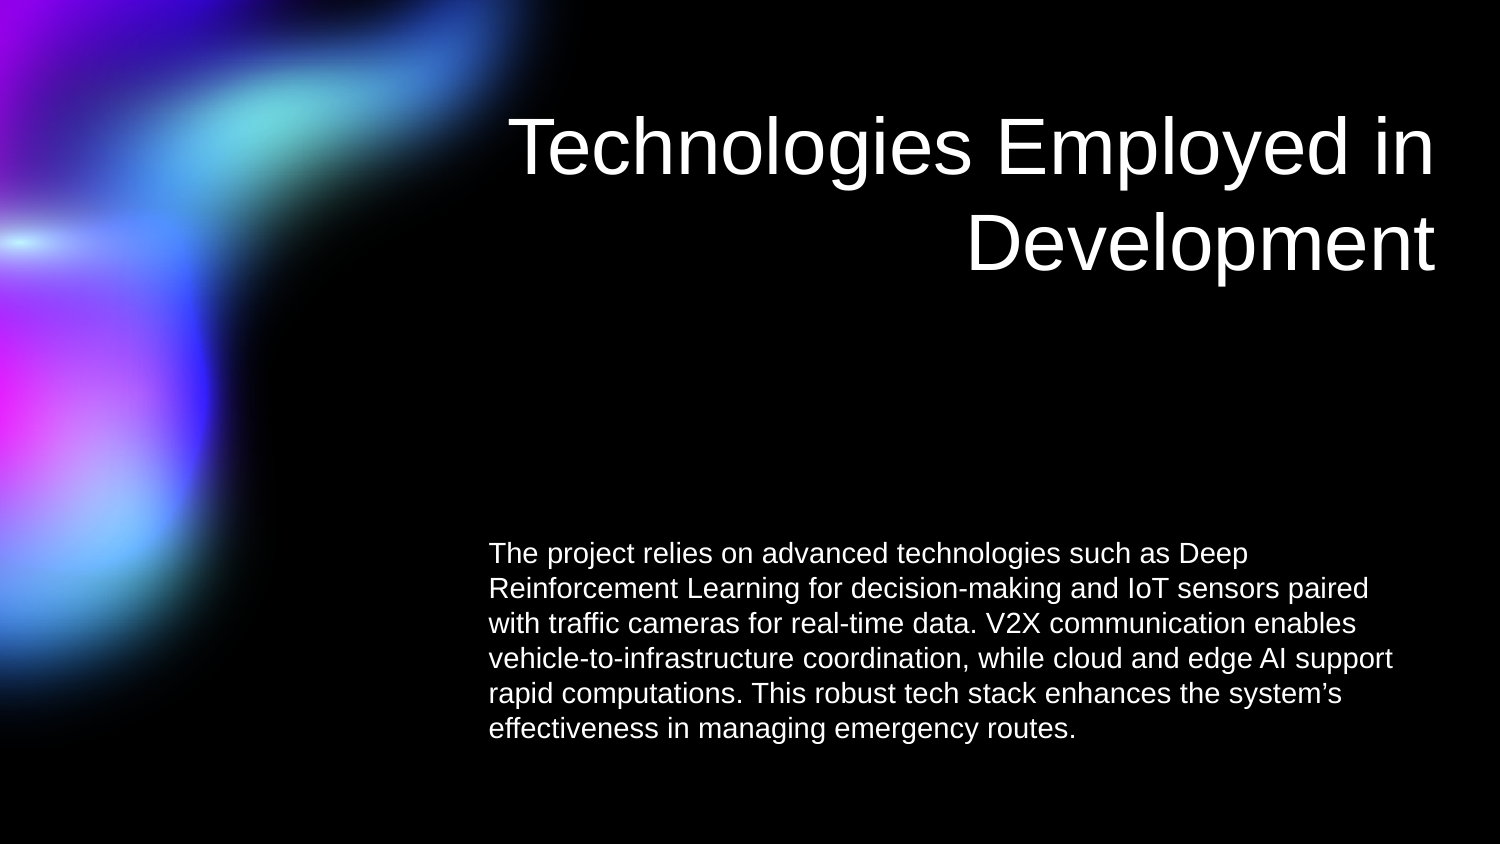

# Technologies Employed in Development
The project relies on advanced technologies such as Deep Reinforcement Learning for decision-making and IoT sensors paired with traffic cameras for real-time data. V2X communication enables vehicle-to-infrastructure coordination, while cloud and edge AI support rapid computations. This robust tech stack enhances the system’s effectiveness in managing emergency routes.